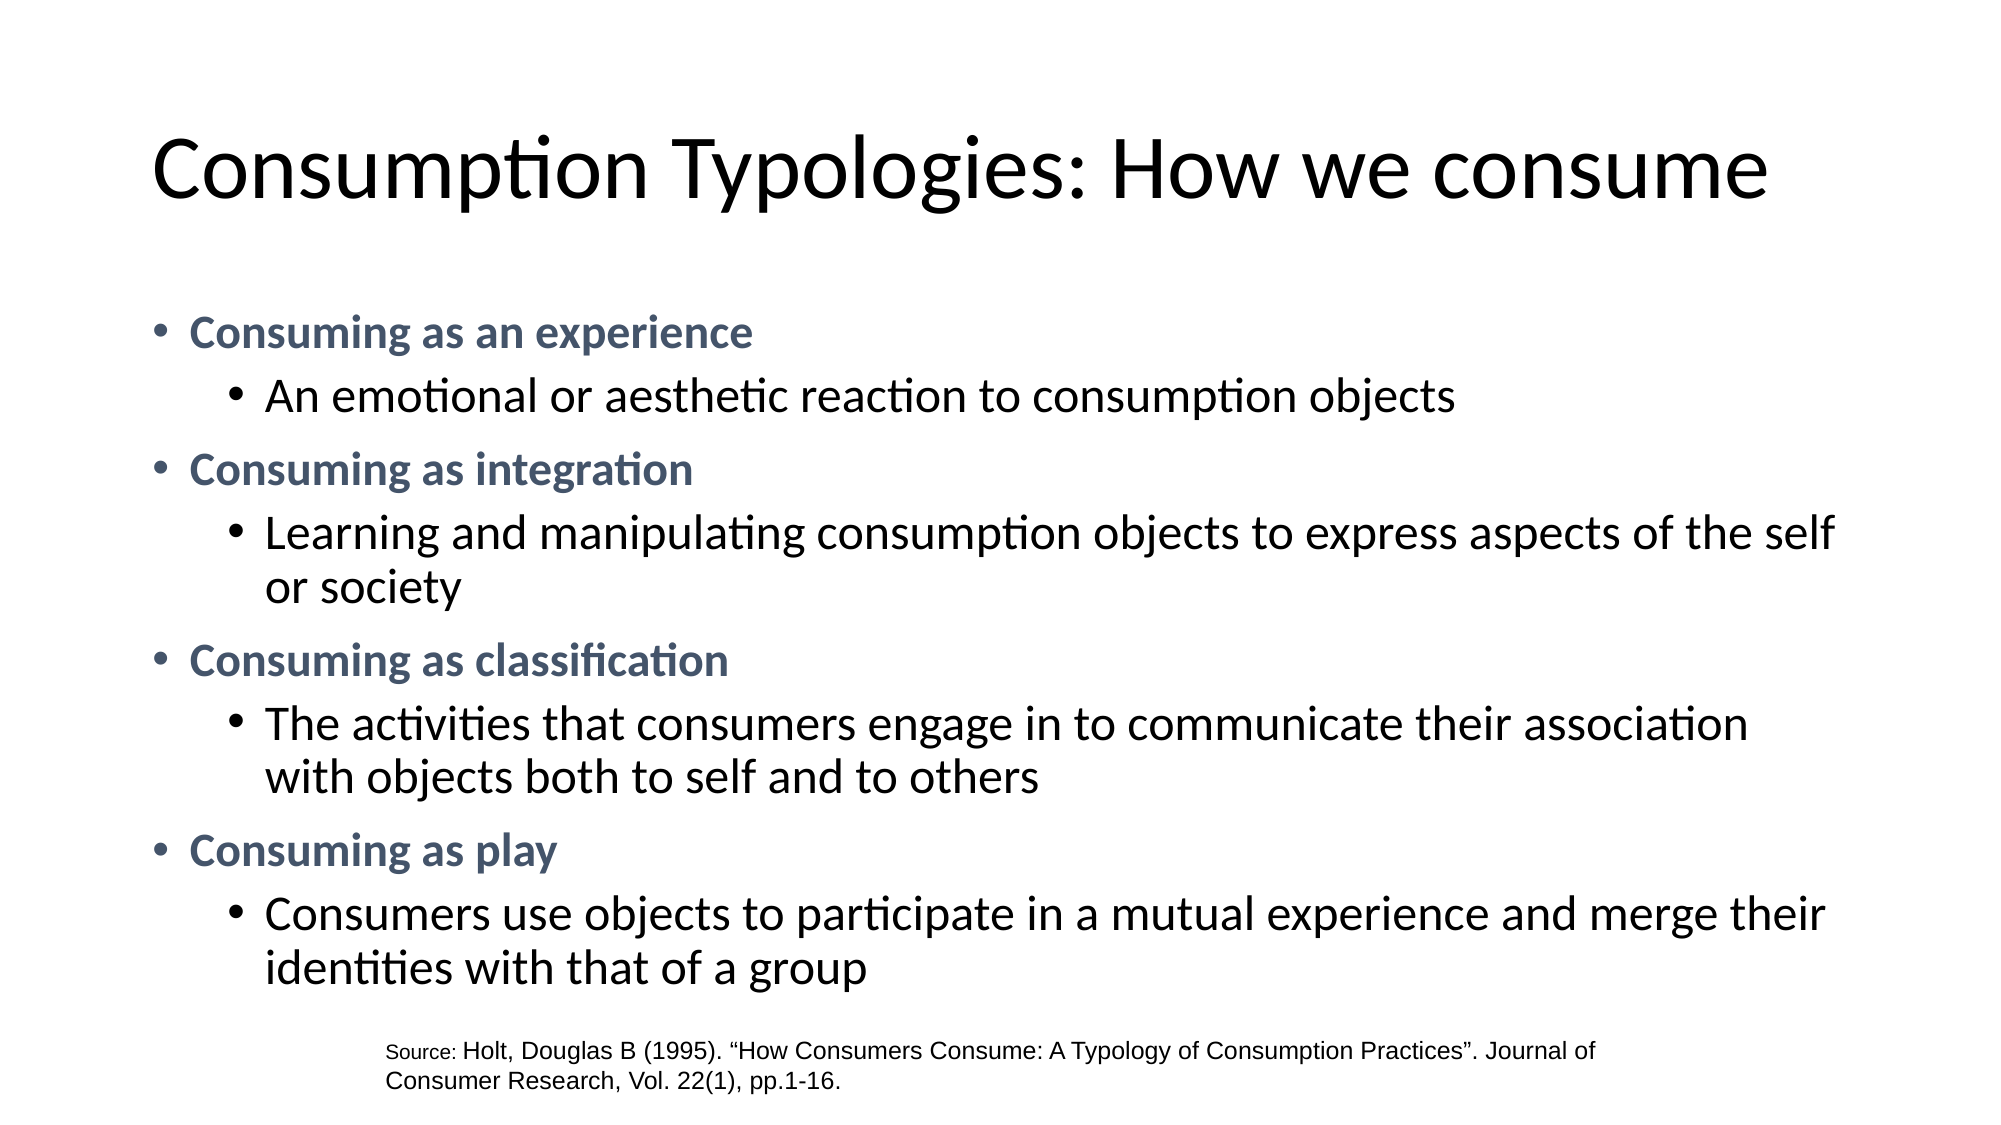

# Consumption Typologies: How we consume
Consuming as an experience
An emotional or aesthetic reaction to consumption objects
Consuming as integration
Learning and manipulating consumption objects to express aspects of the self or society
Consuming as classification
The activities that consumers engage in to communicate their association with objects both to self and to others
Consuming as play
Consumers use objects to participate in a mutual experience and merge their identities with that of a group

Source: Holt, Douglas B (1995). “How Consumers Consume: A Typology of Consumption Practices”. Journal of Consumer Research, Vol. 22(1), pp.1-16.